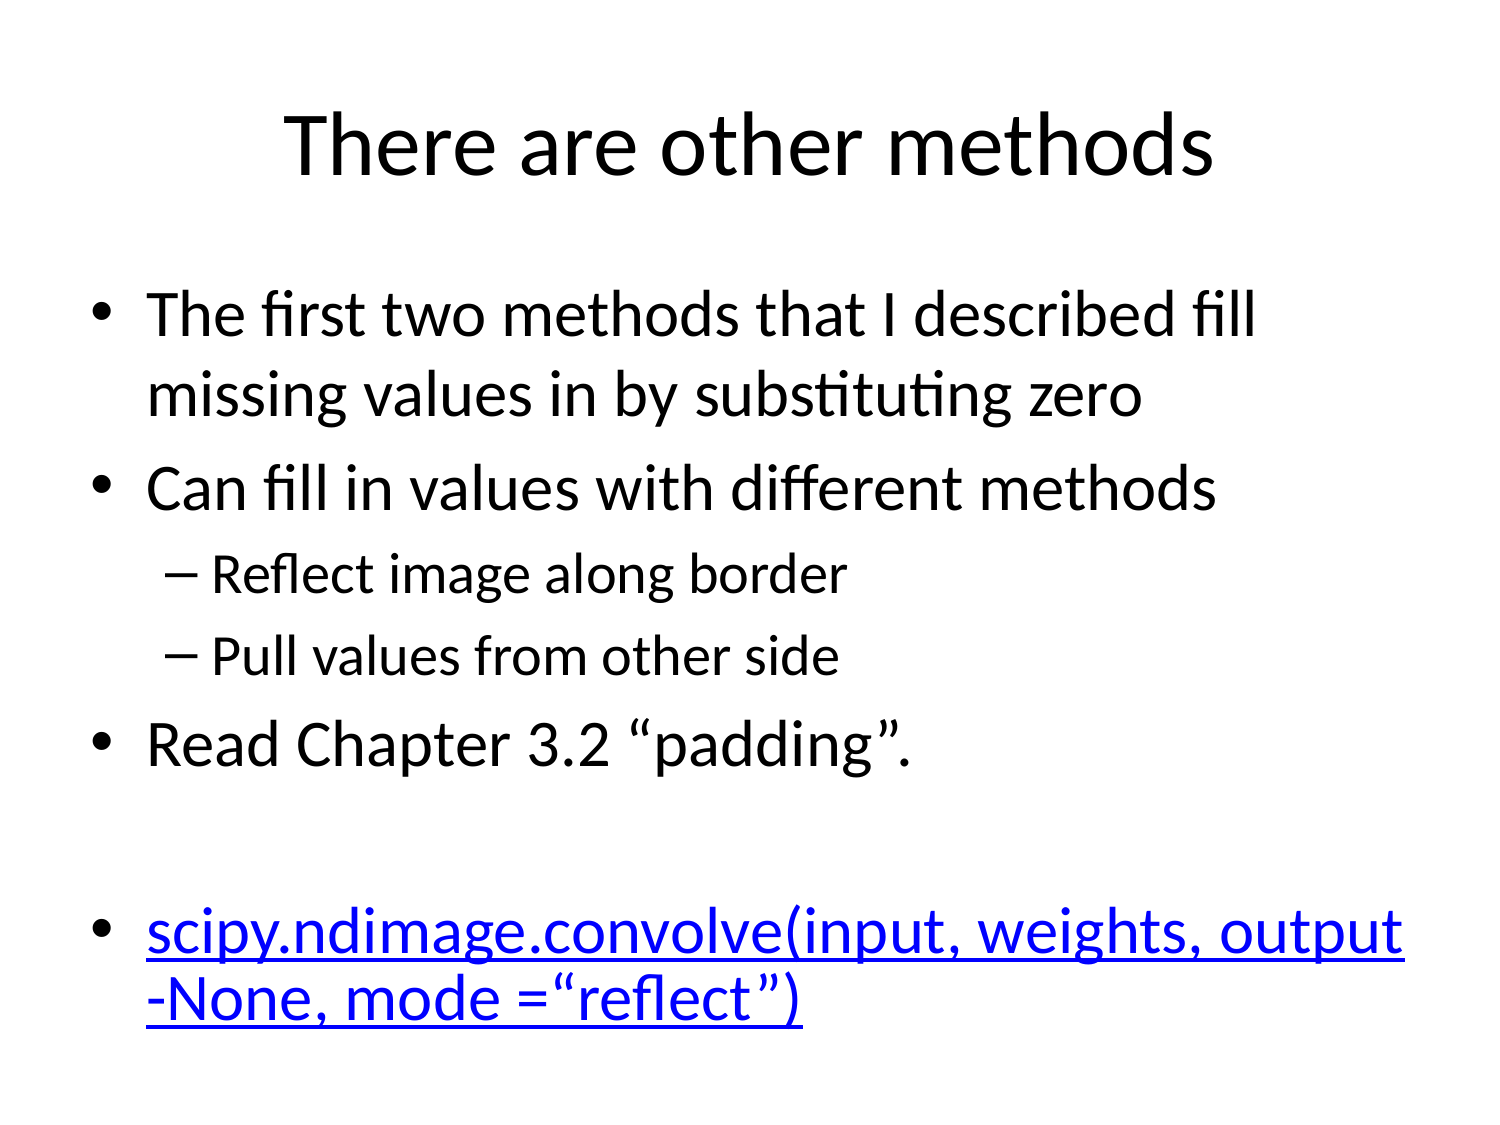

# There are other methods
The first two methods that I described fill missing values in by substituting zero
Can fill in values with different methods
Reflect image along border
Pull values from other side
Read Chapter 3.2 “padding”.

scipy.ndimage.convolve(input, weights, output-None, mode =“reflect”)